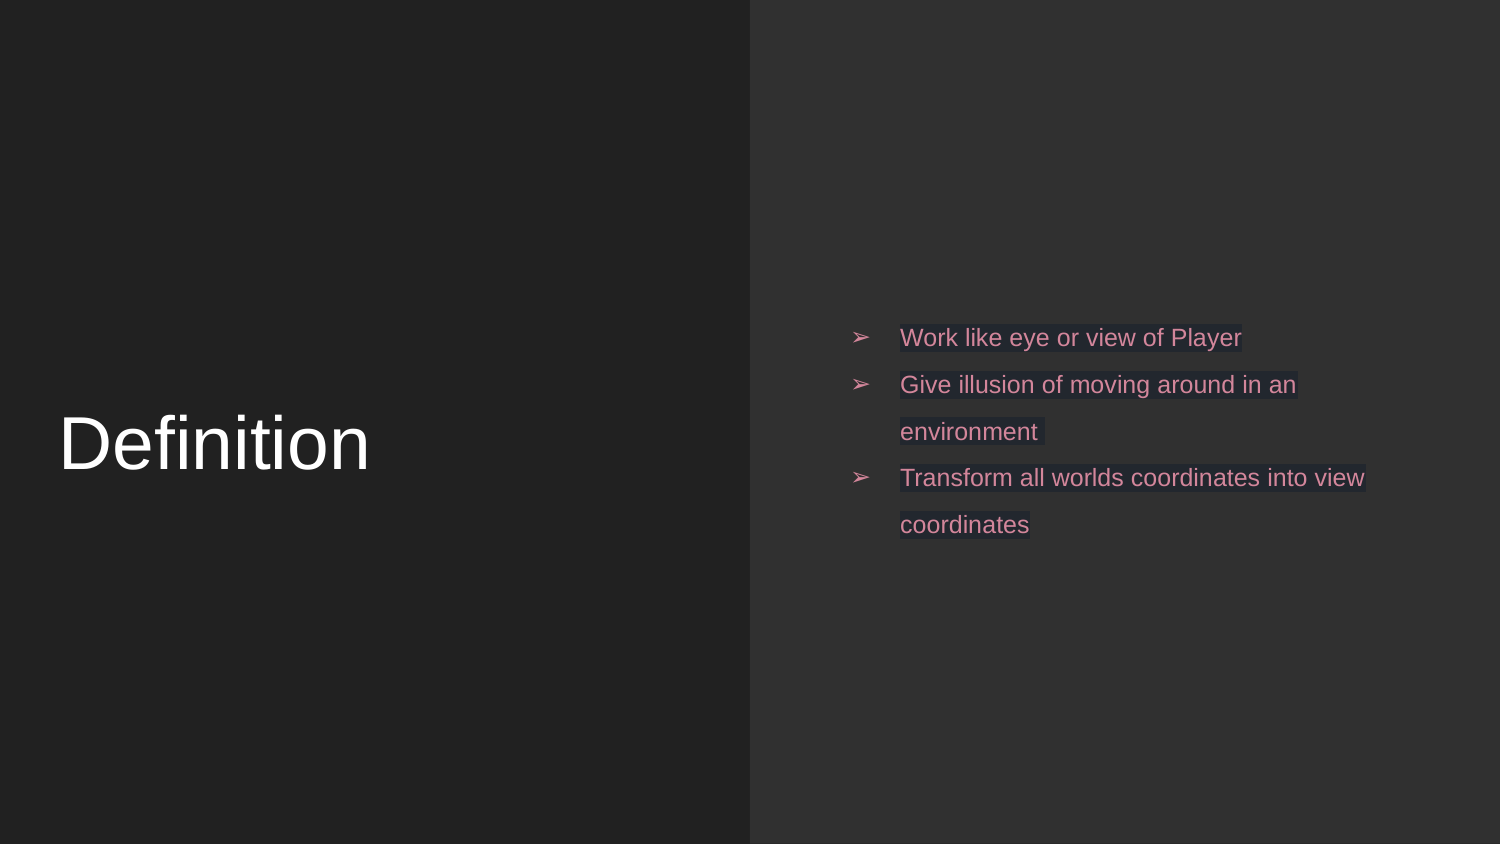

Work like eye or view of Player
Give illusion of moving around in an environment
Transform all worlds coordinates into view coordinates
Definition